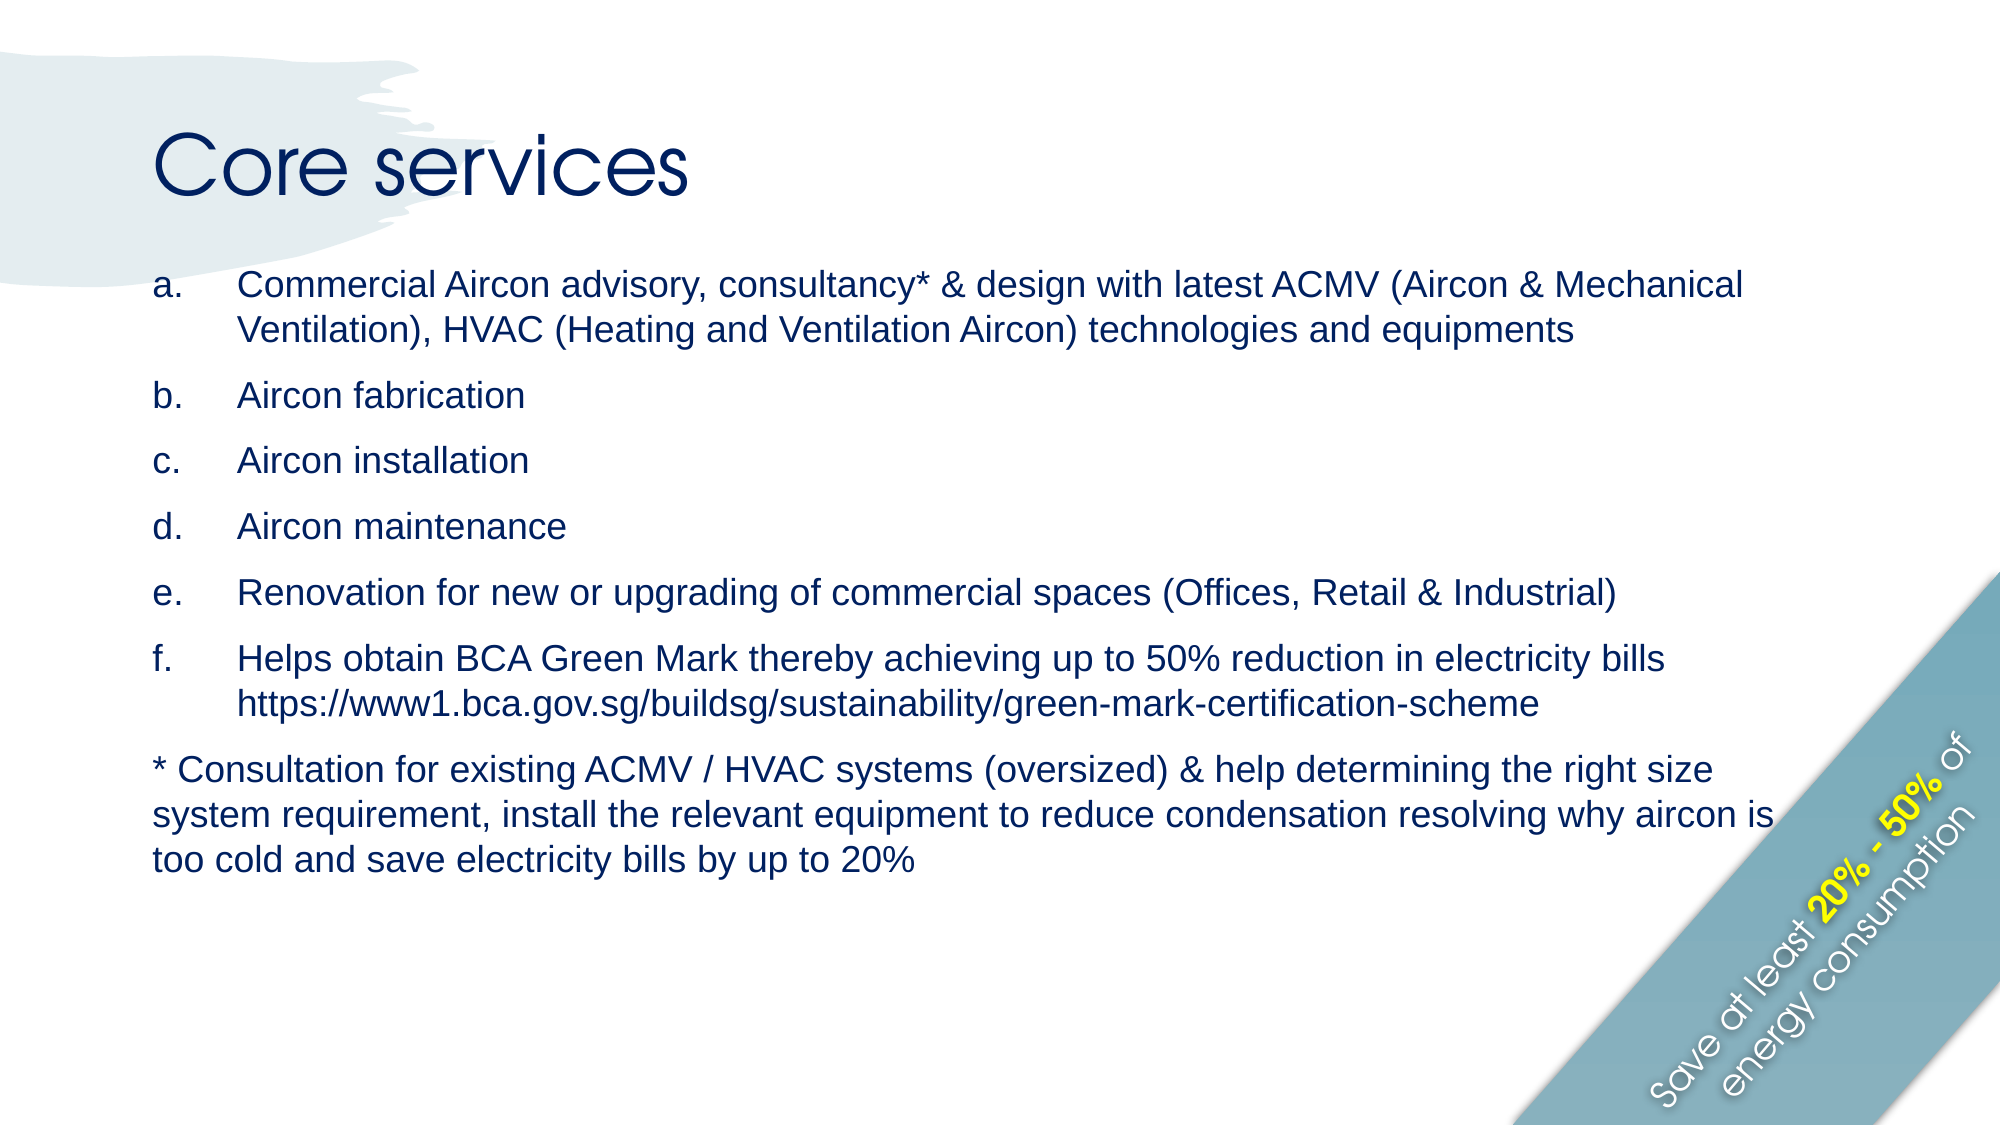

# Core services
Commercial Aircon advisory, consultancy* & design with latest ACMV (Aircon & Mechanical Ventilation), HVAC (Heating and Ventilation Aircon) technologies and equipments
Aircon fabrication
Aircon installation
Aircon maintenance
Renovation for new or upgrading of commercial spaces (Offices, Retail & Industrial)
Helps obtain BCA Green Mark thereby achieving up to 50% reduction in electricity bills
https://www1.bca.gov.sg/buildsg/sustainability/green-mark-certification-scheme
* Consultation for existing ACMV / HVAC systems (oversized) & help determining the right size
system requirement, install the relevant equipment to reduce condensation resolving why aircon is
too cold and save electricity bills by up to 20%

Save at least 20% - 50% of energy consumption